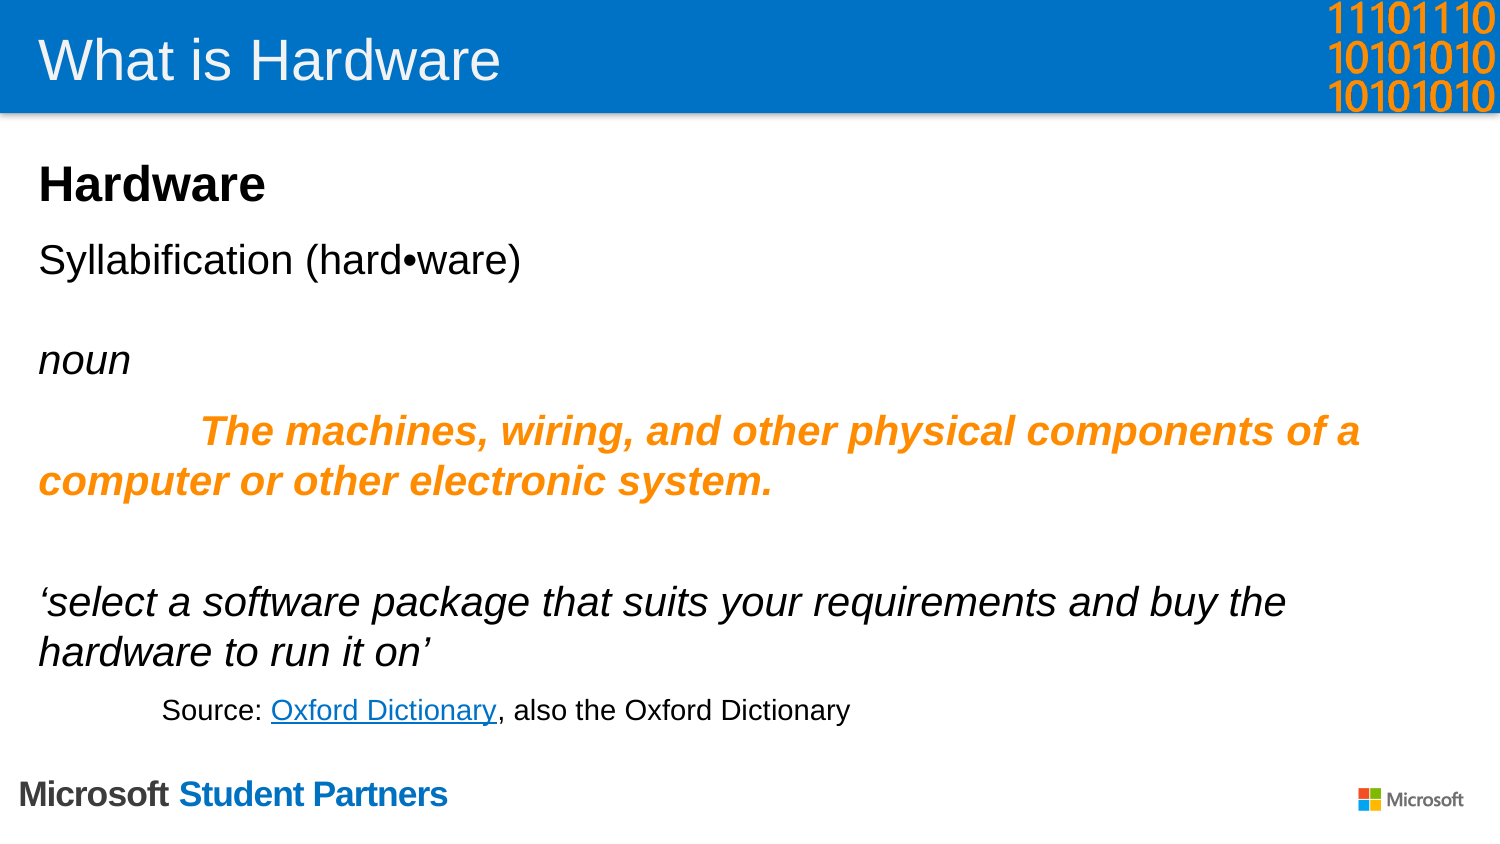

# What is Hardware
Hardware
Syllabification (hard•ware)
noun
	 The machines, wiring, and other physical components of a computer or other electronic system.
‘select a software package that suits your requirements and buy the hardware to run it on’

Source: Oxford Dictionary, also the Oxford Dictionary